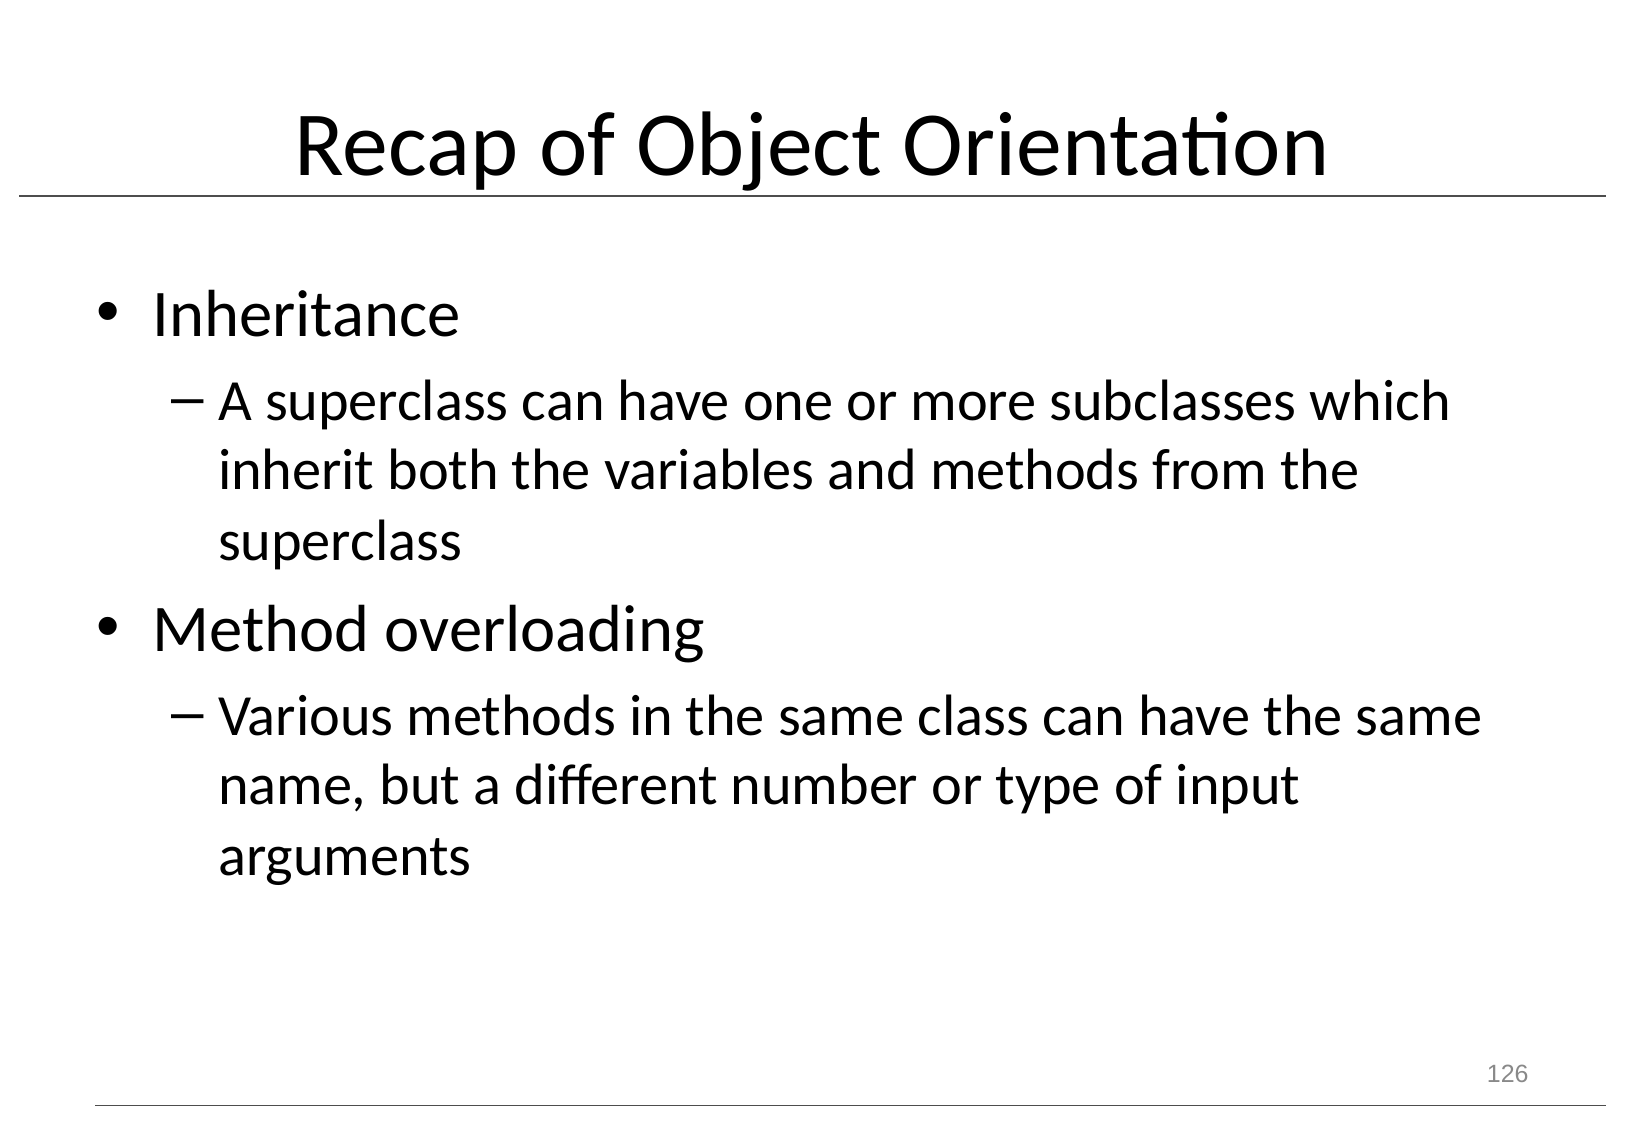

# Recap of Object Orientation
Inheritance
A superclass can have one or more subclasses which inherit both the variables and methods from the superclass
Method overloading
Various methods in the same class can have the same name, but a different number or type of input arguments
126